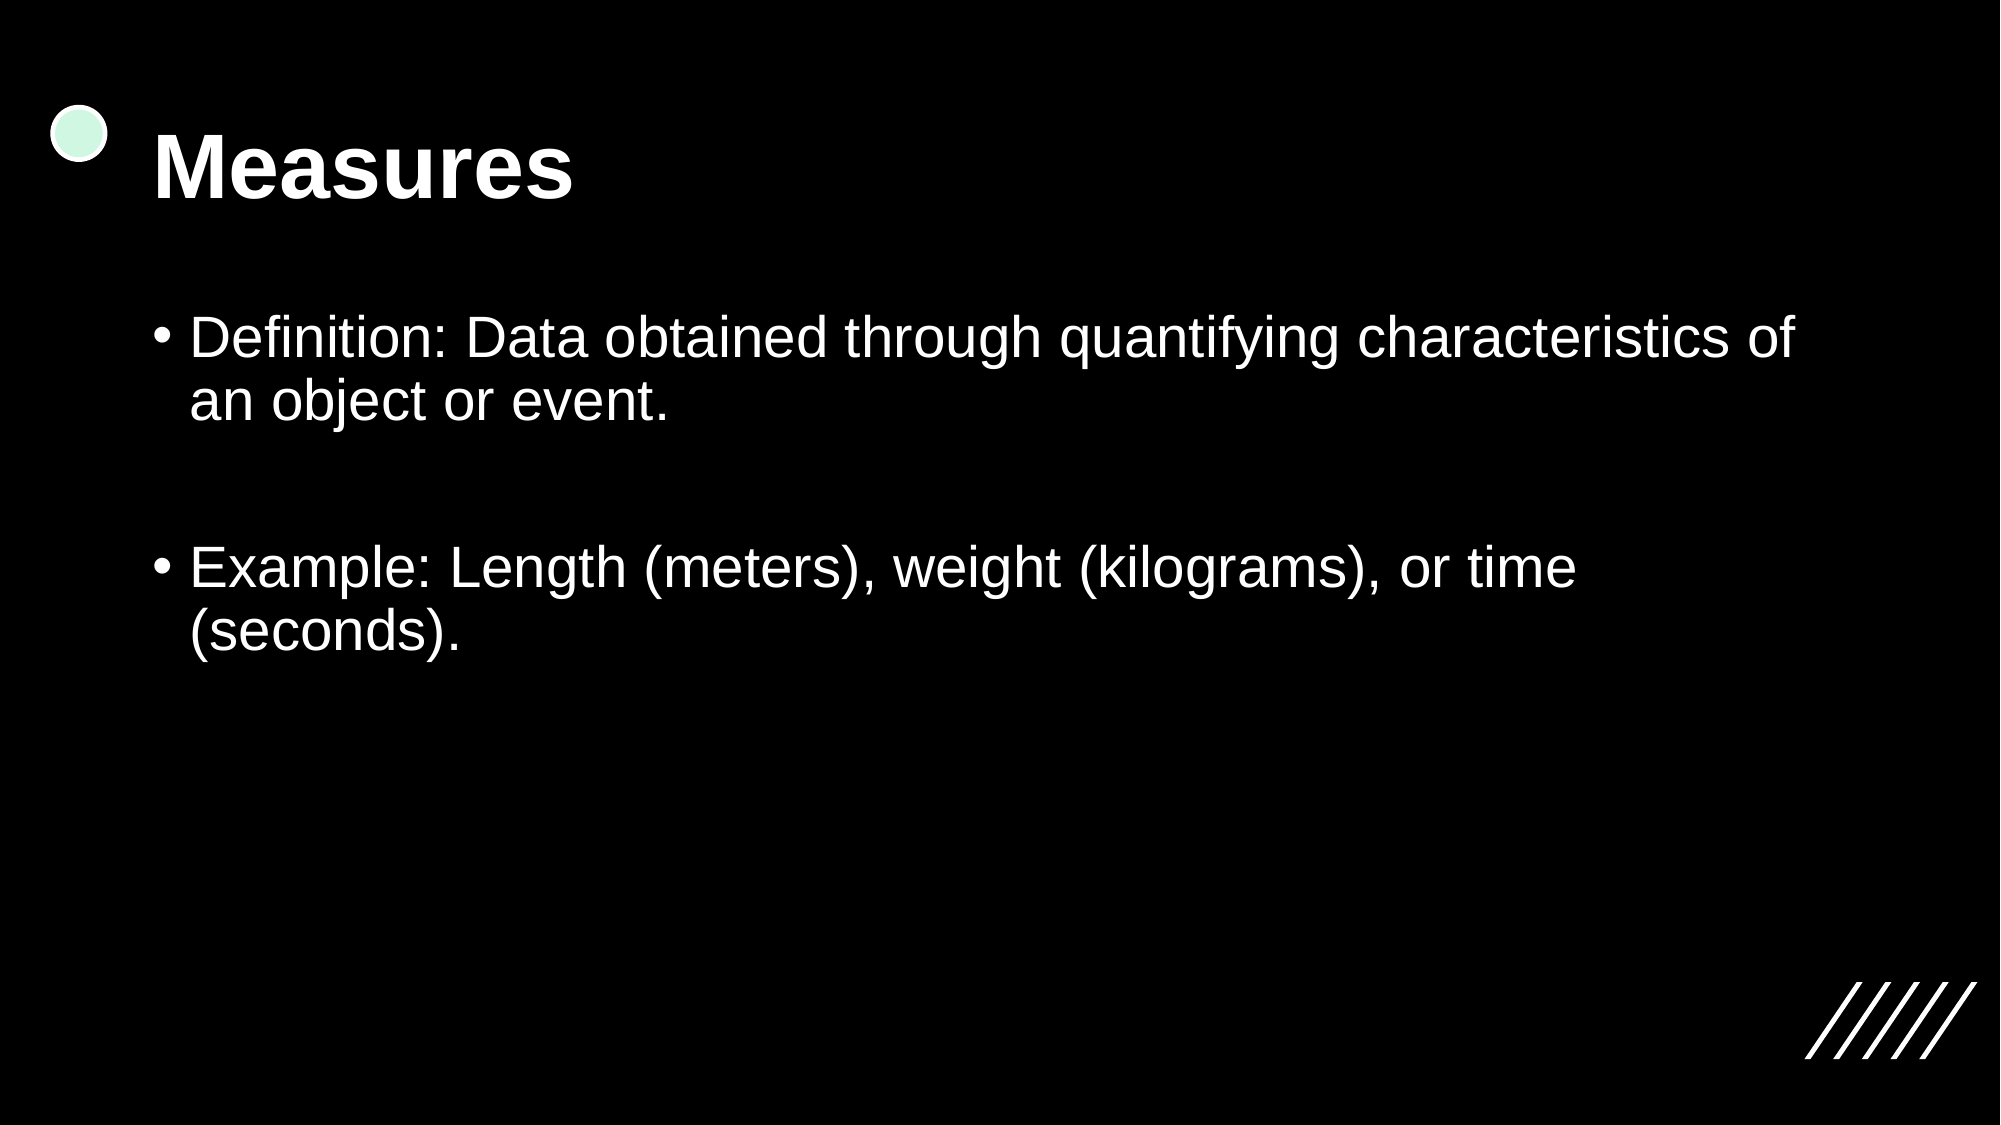

# Measures
Definition: Data obtained through quantifying characteristics of an object or event.

Example: Length (meters), weight (kilograms), or time (seconds).